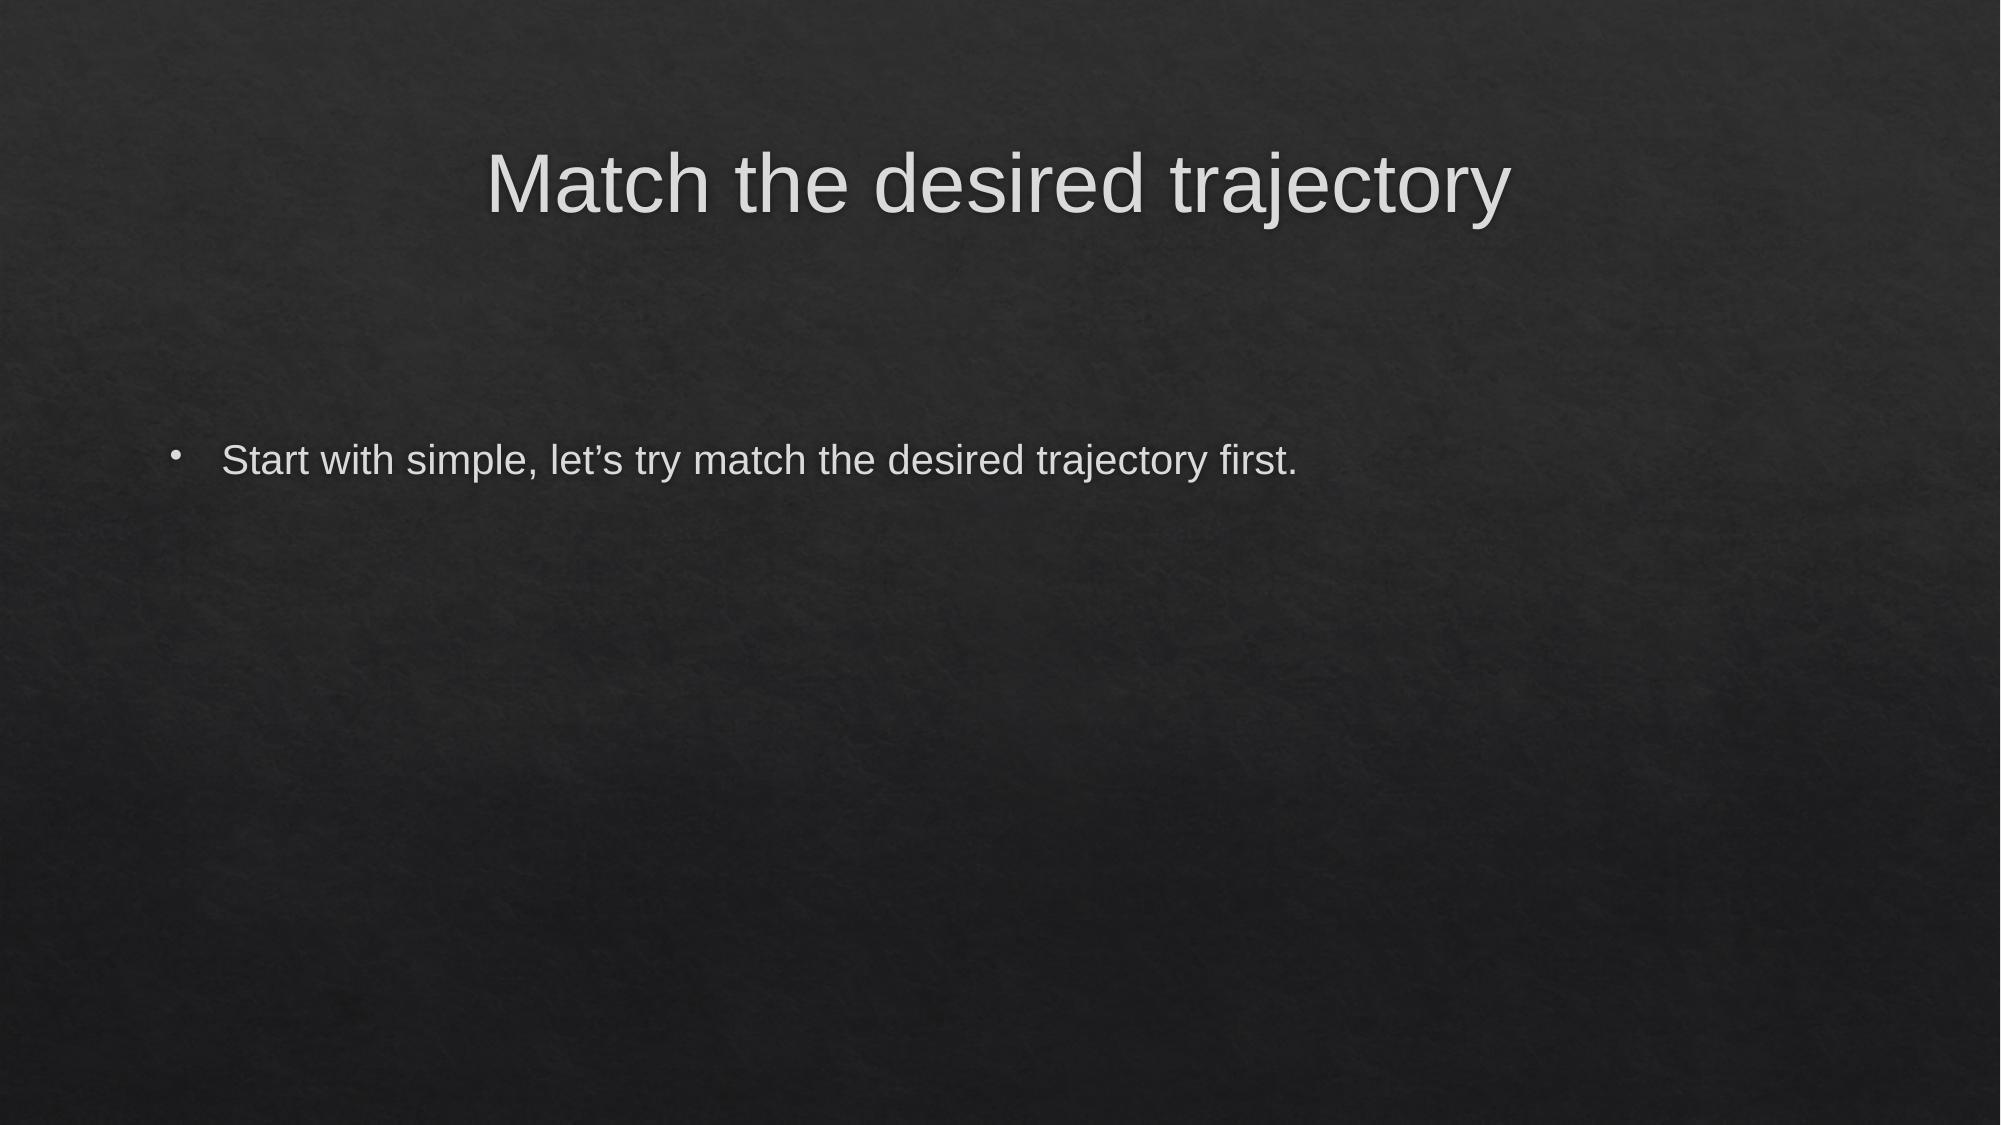

# Match the desired trajectory

Start with simple, let’s try match the desired trajectory first.